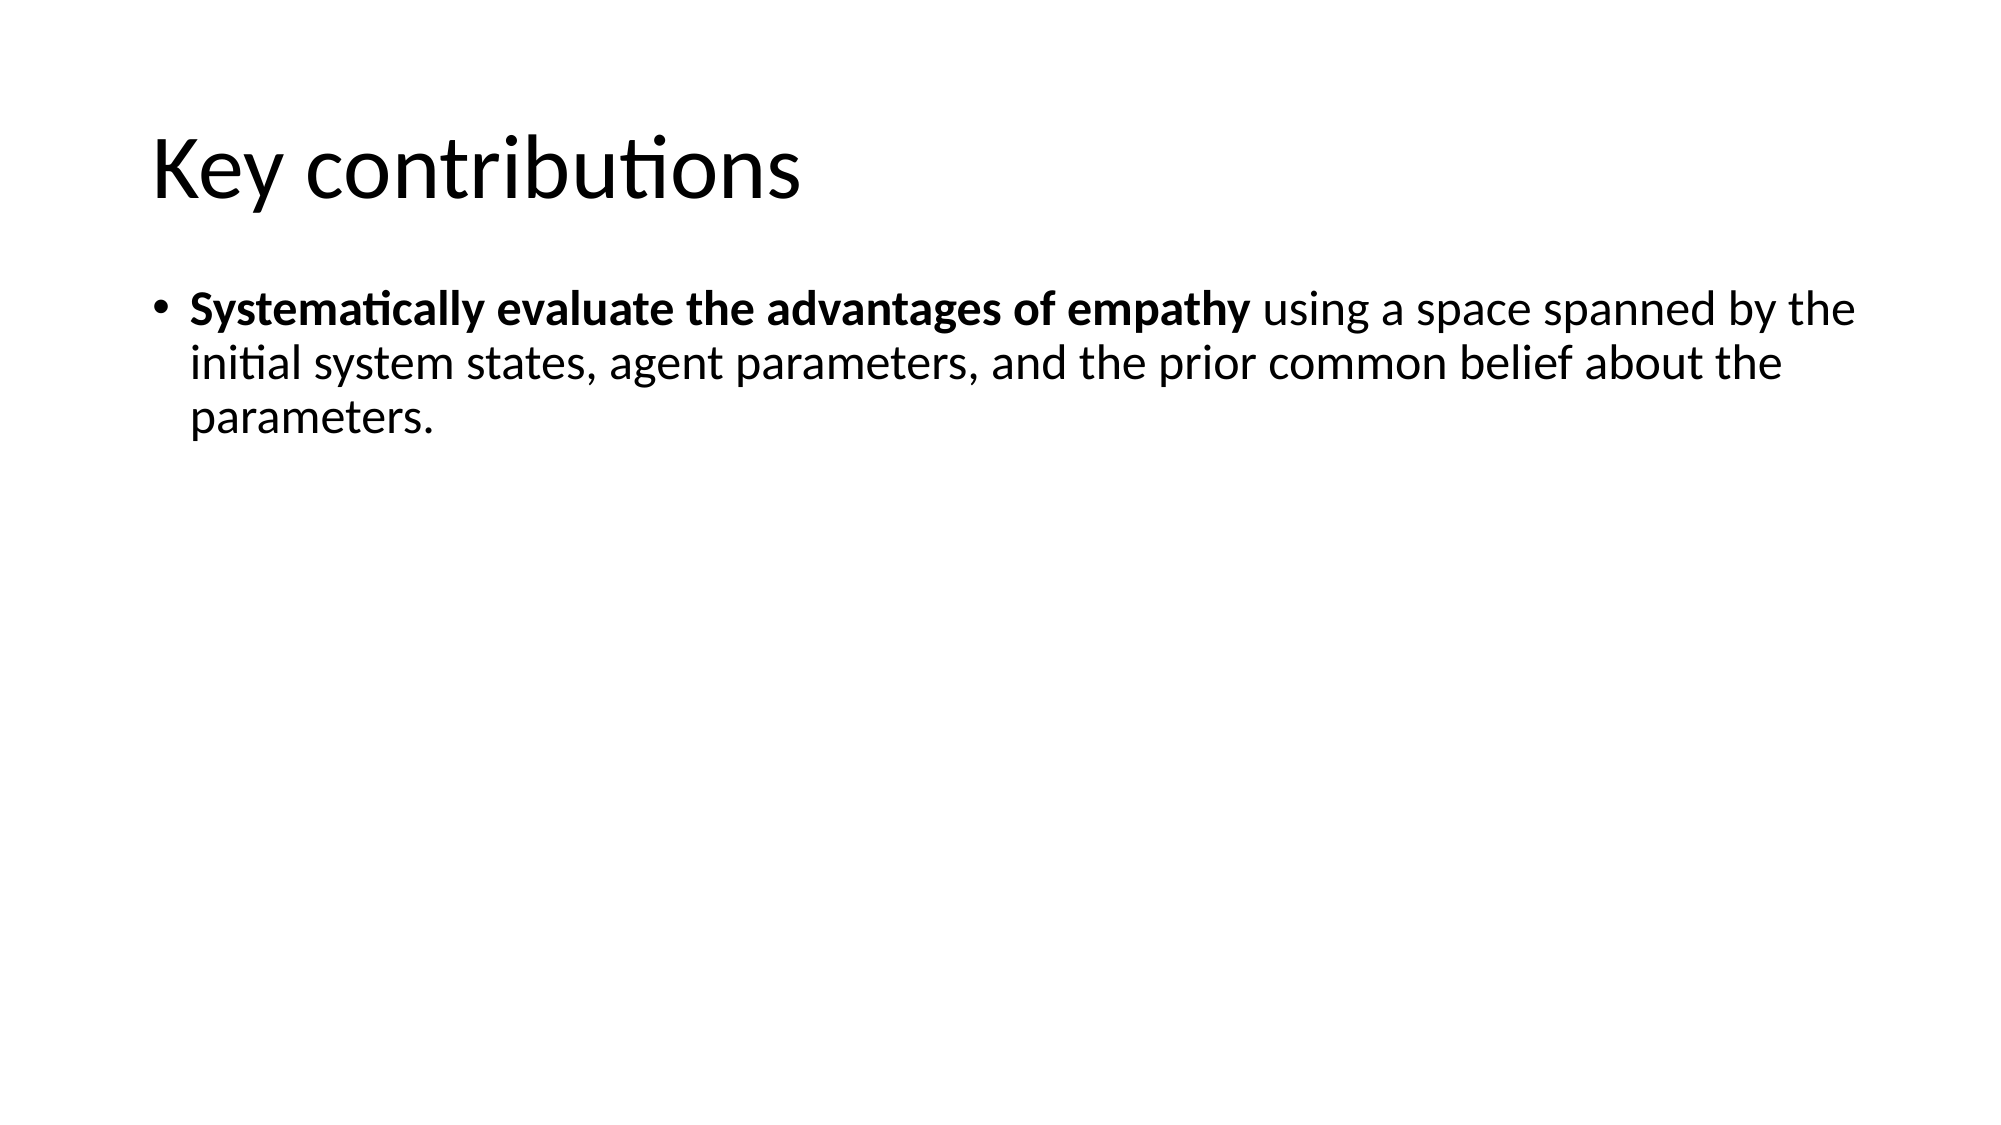

# Key contributions
Systematically evaluate the advantages of empathy using a space spanned by the initial system states, agent parameters, and the prior common belief about the parameters.